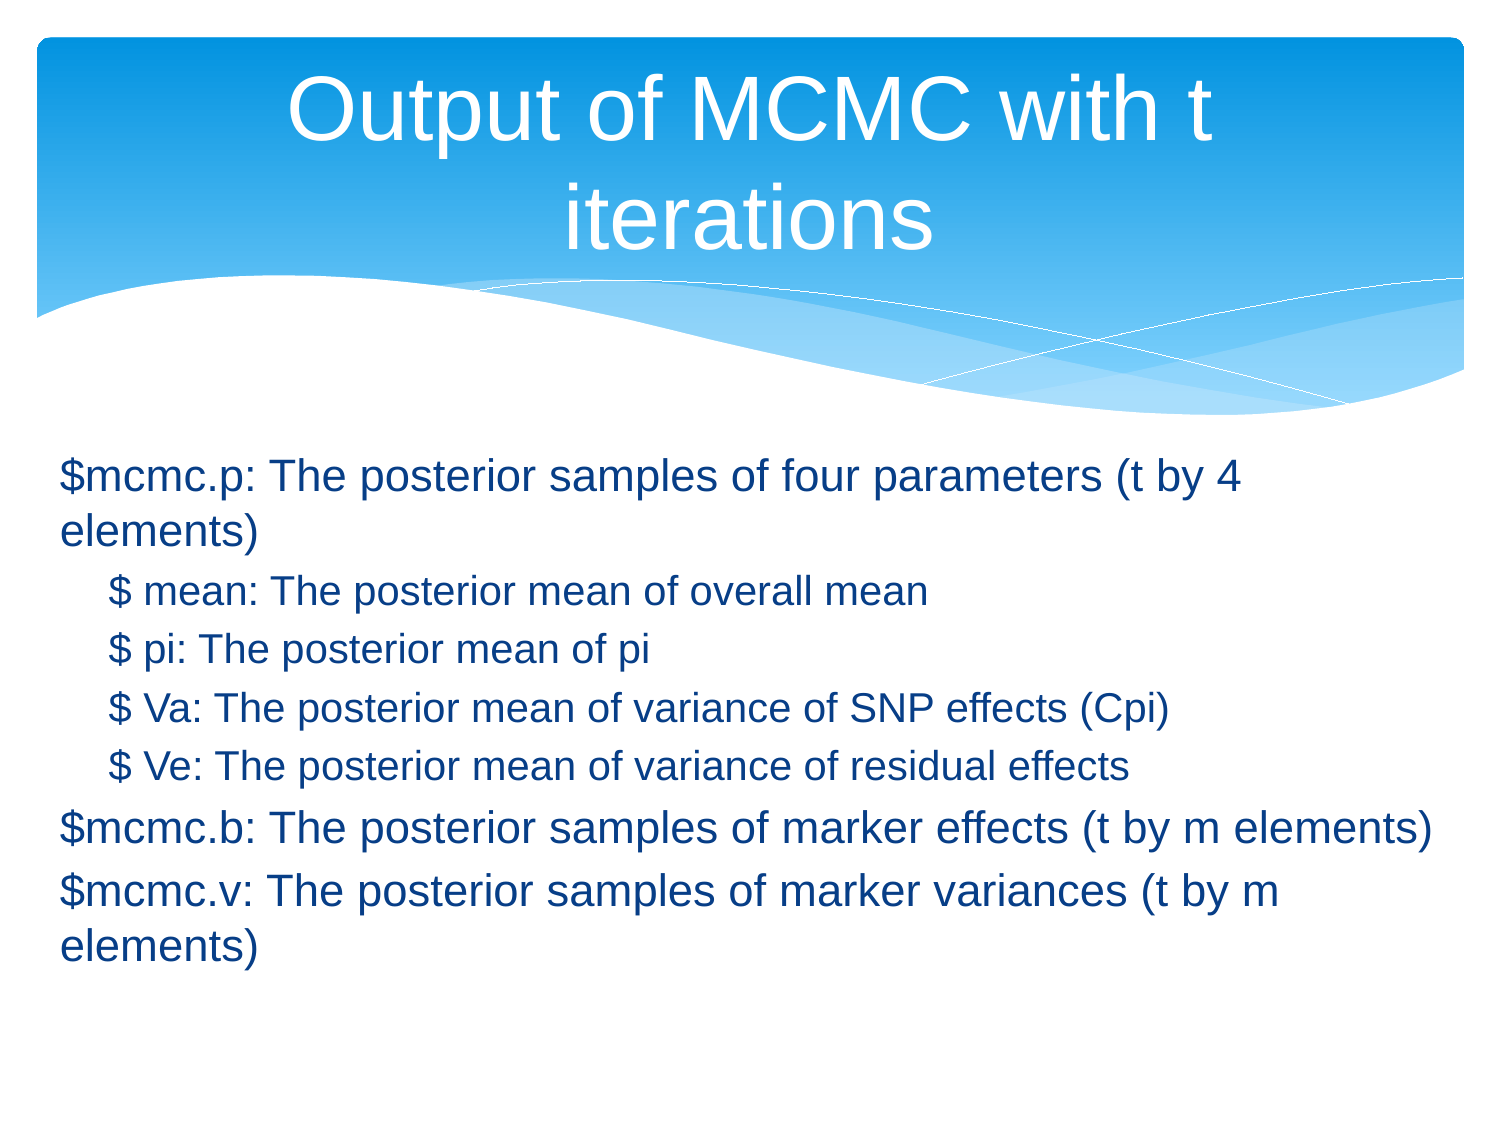

# Output of MCMC with t iterations
$mcmc.p: The posterior samples of four parameters (t by 4 elements)
$ mean: The posterior mean of overall mean
$ pi: The posterior mean of pi
$ Va: The posterior mean of variance of SNP effects (Cpi)
$ Ve: The posterior mean of variance of residual effects
$mcmc.b: The posterior samples of marker effects (t by m elements)
$mcmc.v: The posterior samples of marker variances (t by m elements)